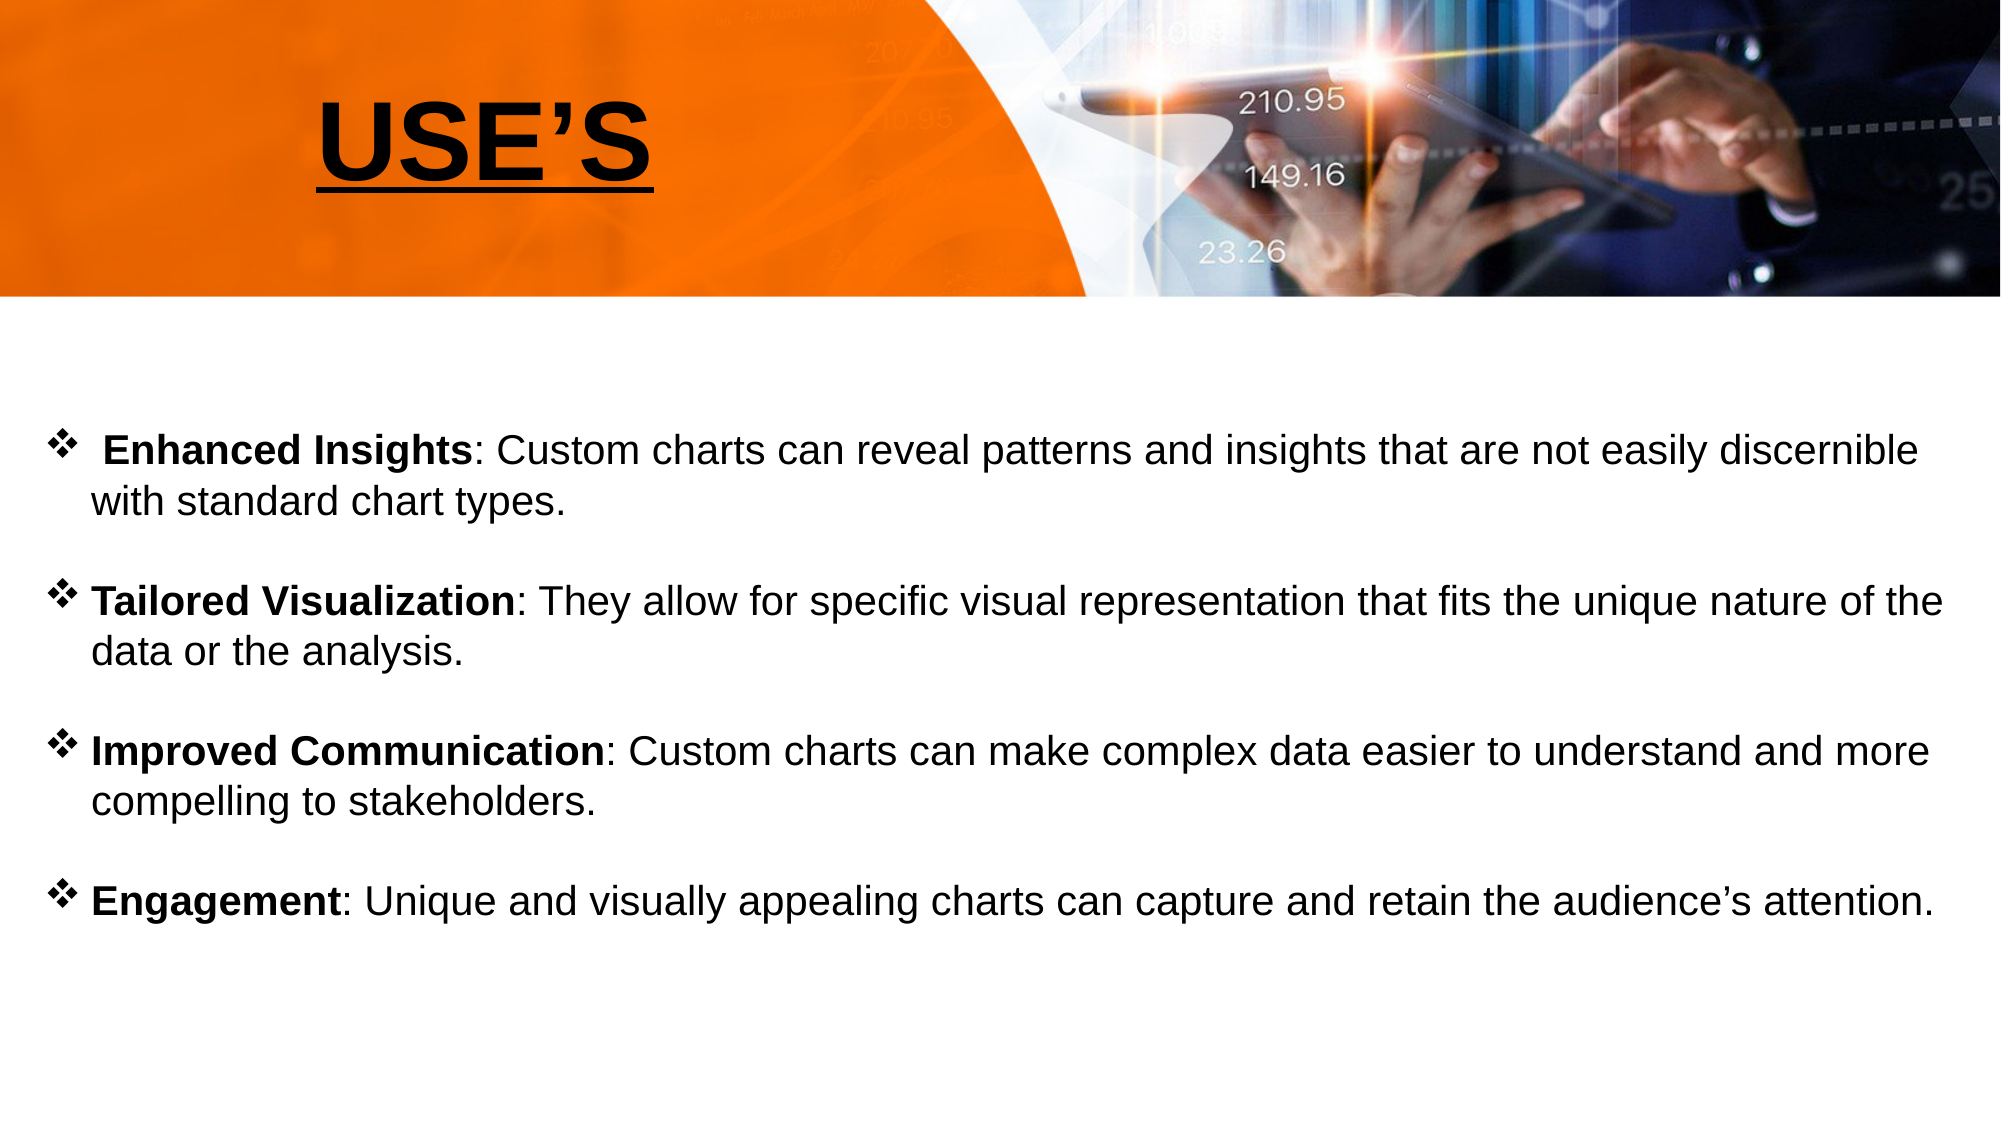

USE’S
# Enhanced Insights: Custom charts can reveal patterns and insights that are not easily discernible with standard chart types.
Tailored Visualization: They allow for specific visual representation that fits the unique nature of the data or the analysis.
Improved Communication: Custom charts can make complex data easier to understand and more compelling to stakeholders.
Engagement: Unique and visually appealing charts can capture and retain the audience’s attention.